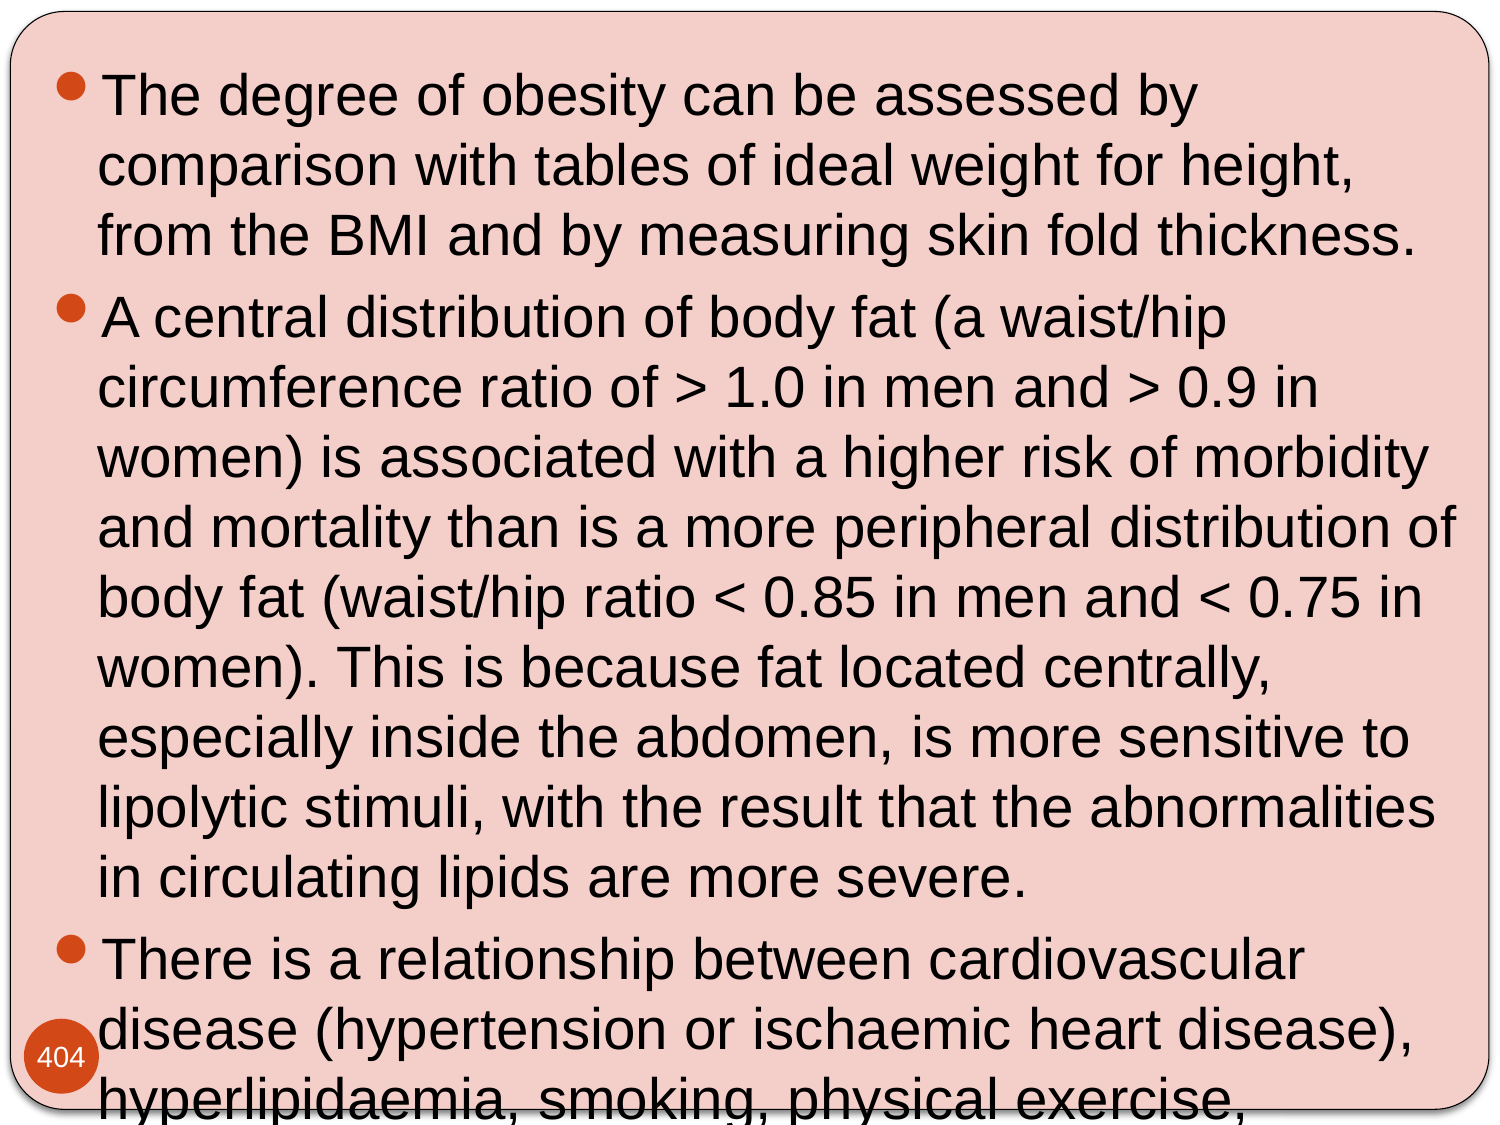

The degree of obesity can be assessed by comparison with tables of ideal weight for height, from the BMI and by measuring skin fold thickness.
A central distribution of body fat (a waist/hip circumference ratio of > 1.0 in men and > 0.9 in women) is associated with a higher risk of morbidity and mortality than is a more peripheral distribution of body fat (waist/hip ratio < 0.85 in men and < 0.75 in women). This is because fat located centrally, especially inside the abdomen, is more sensitive to lipolytic stimuli, with the result that the abnormalities in circulating lipids are more severe.
There is a relationship between cardiovascular disease (hypertension or ischaemic heart disease), hyperlipidaemia, smoking, physical exercise, diabetes and obesity.

404